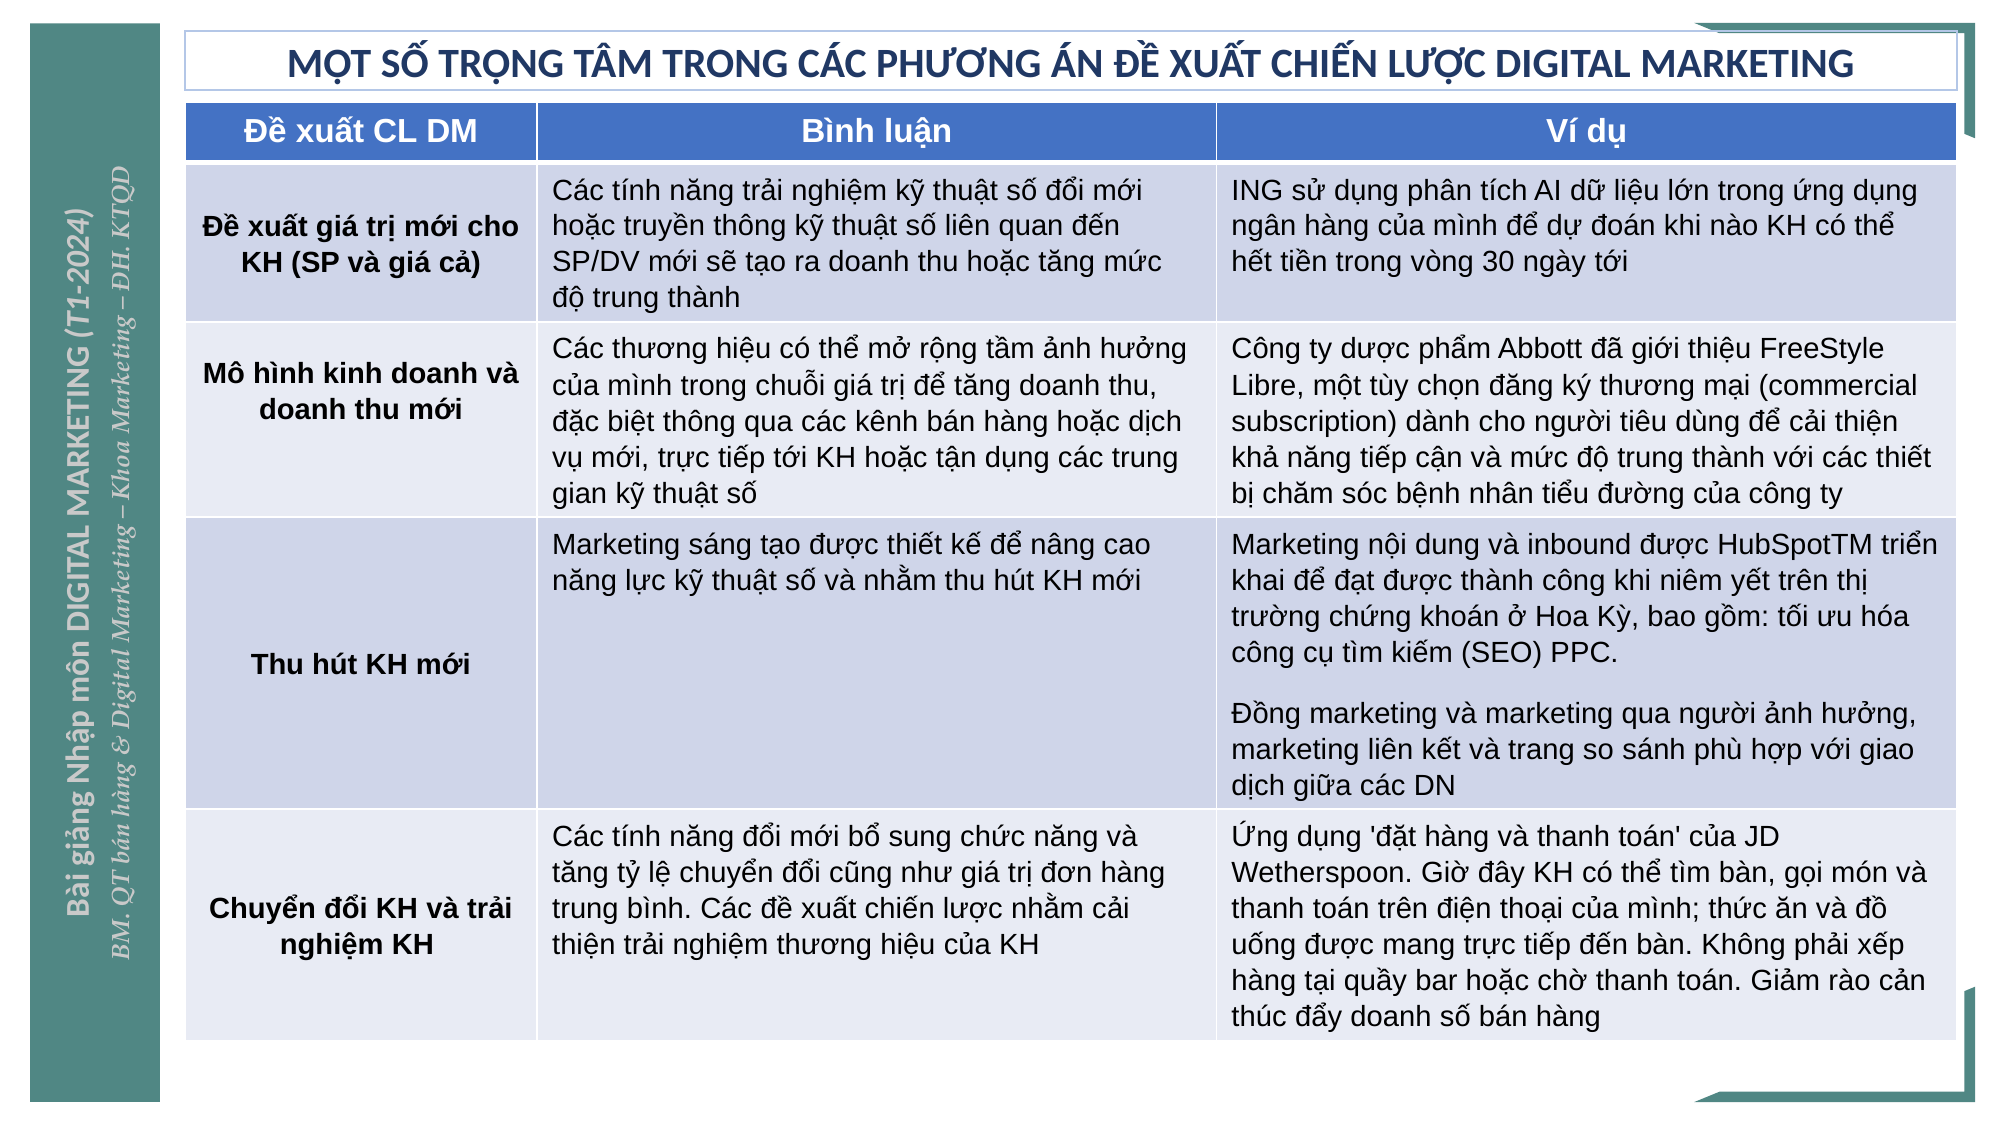

MỘT SỐ TRỌNG TÂM TRONG CÁC PHƯƠNG ÁN ĐỀ XUẤT CHIẾN LƯỢC DIGITAL MARKETING
| Đề xuất CL DM | Bình luận | Ví dụ |
| --- | --- | --- |
| Đề xuất giá trị mới cho KH (SP và giá cả) | Các tính năng trải nghiệm kỹ thuật số đổi mới hoặc truyền thông kỹ thuật số liên quan đến SP/DV mới sẽ tạo ra doanh thu hoặc tăng mức độ trung thành | ING sử dụng phân tích AI dữ liệu lớn trong ứng dụng ngân hàng của mình để dự đoán khi nào KH có thể hết tiền trong vòng 30 ngày tới |
| Mô hình kinh doanh và doanh thu mới | Các thương hiệu có thể mở rộng tầm ảnh hưởng của mình trong chuỗi giá trị để tăng doanh thu, đặc biệt thông qua các kênh bán hàng hoặc dịch vụ mới, trực tiếp tới KH hoặc tận dụng các trung gian kỹ thuật số | Công ty dược phẩm Abbott đã giới thiệu FreeStyle Libre, một tùy chọn đăng ký thương mại (commercial subscription) dành cho người tiêu dùng để cải thiện khả năng tiếp cận và mức độ trung thành với các thiết bị chăm sóc bệnh nhân tiểu đường của công ty |
| Thu hút KH mới | Marketing sáng tạo được thiết kế để nâng cao năng lực kỹ thuật số và nhằm thu hút KH mới | Marketing nội dung và inbound được HubSpotTM triển khai để đạt được thành công khi niêm yết trên thị trường chứng khoán ở Hoa Kỳ, bao gồm: tối ưu hóa công cụ tìm kiếm (SEO) PPC. Đồng marketing và marketing qua người ảnh hưởng, marketing liên kết và trang so sánh phù hợp với giao dịch giữa các DN |
| Chuyển đổi KH và ​​trải nghiệm KH | Các tính năng đổi mới bổ sung chức năng và tăng tỷ lệ chuyển đổi cũng như giá trị đơn hàng trung bình. Các đề xuất chiến lược nhằm cải thiện trải nghiệm thương hiệu của KH | Ứng dụng 'đặt hàng và thanh toán' của JD Wetherspoon. Giờ đây KH có thể tìm bàn, gọi món và thanh toán trên điện thoại của mình; thức ăn và đồ uống được mang trực tiếp đến bàn. Không phải xếp hàng tại quầy bar hoặc chờ thanh toán. Giảm rào cản thúc đẩy doanh số bán hàng |